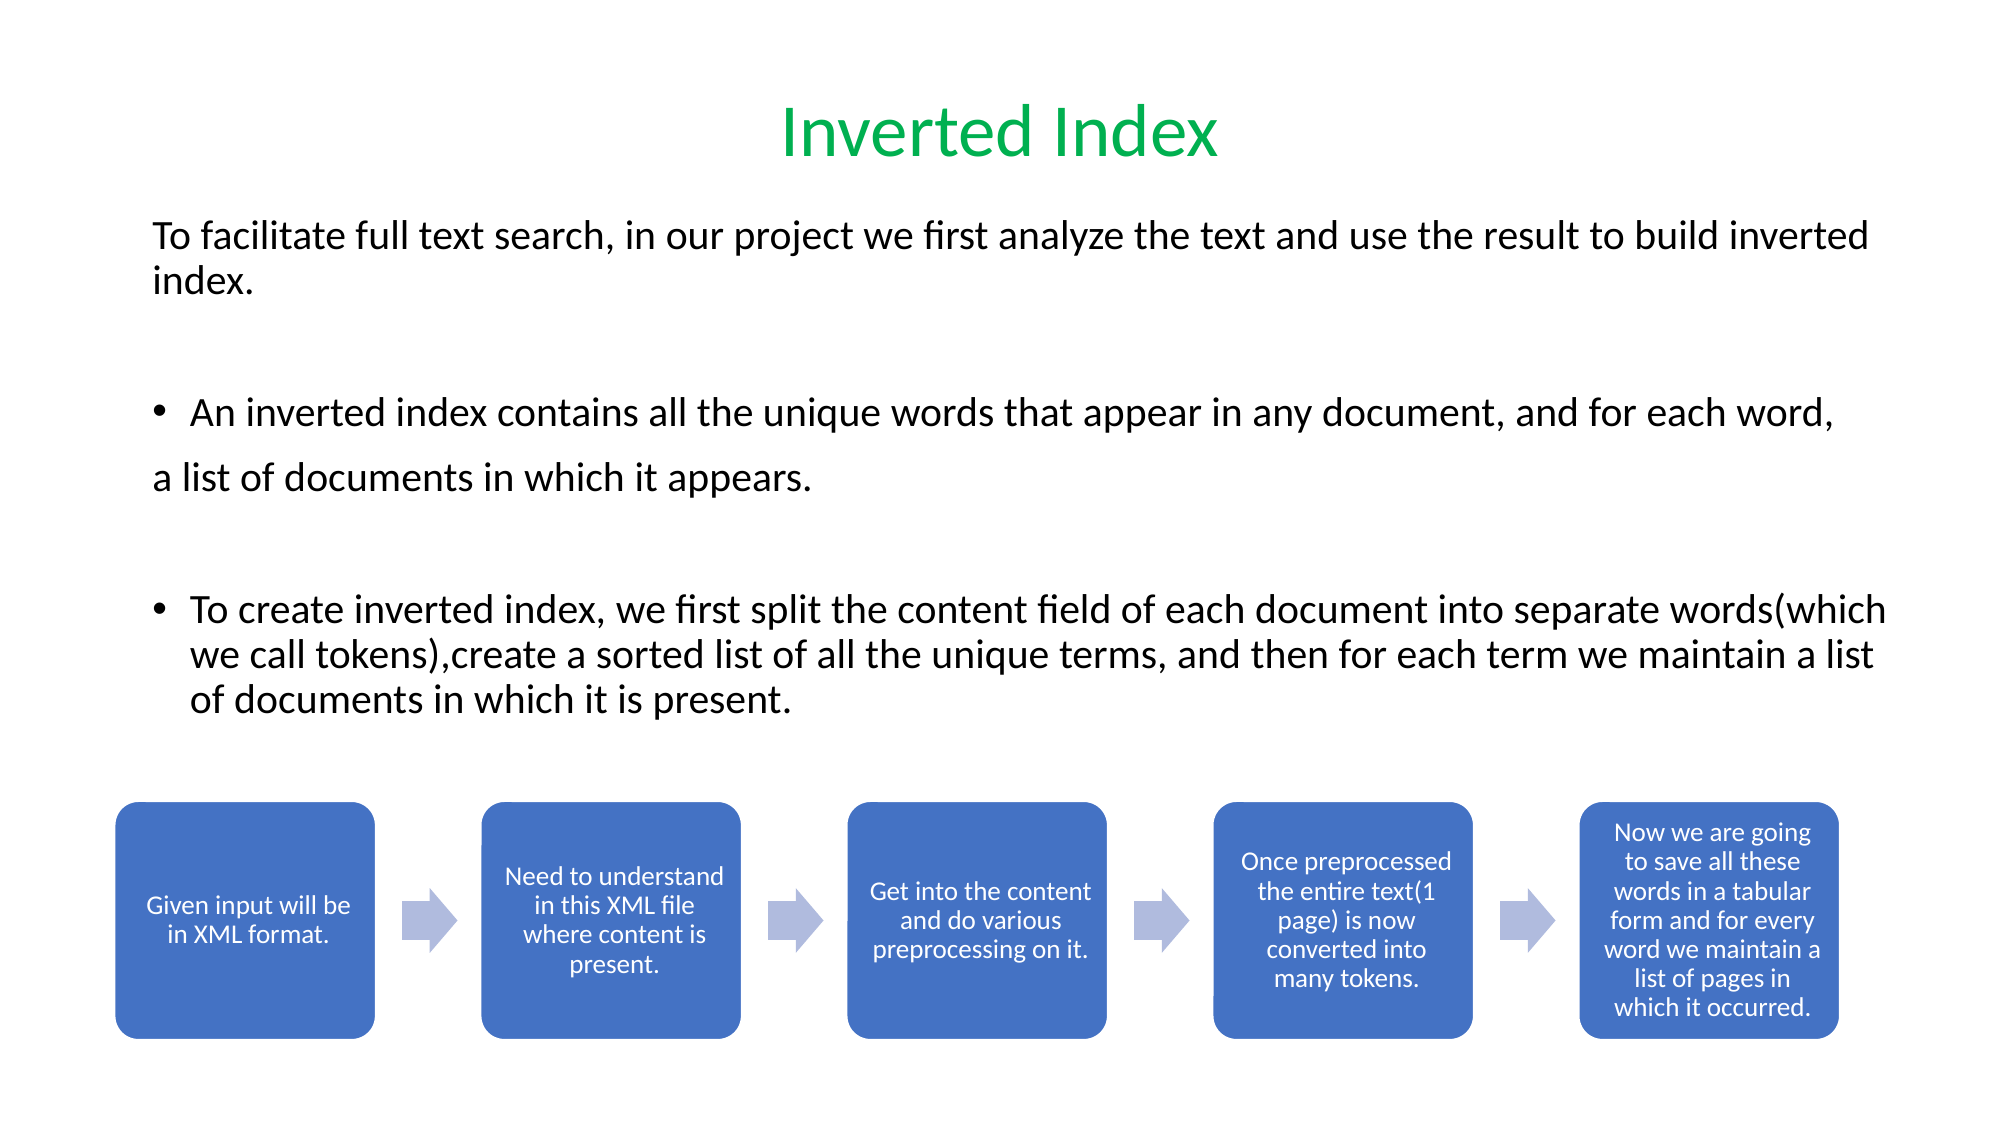

# Inverted Index
To facilitate full text search, in our project we first analyze the text and use the result to build inverted index.

An inverted index contains all the unique words that appear in any document, and for each word,
a list of documents in which it appears.

To create inverted index, we first split the content field of each document into separate words(which we call tokens),create a sorted list of all the unique terms, and then for each term we maintain a list of documents in which it is present.
Given input will be in XML format.

Need to understand in this XML file where content is present.

Get into the content and do various preprocessing on it.

Once preprocessed the entire text(1 page) is now converted into many tokens.

Now we are going to save all these words in a tabular form and for every word we maintain a list of pages in which it occurred.